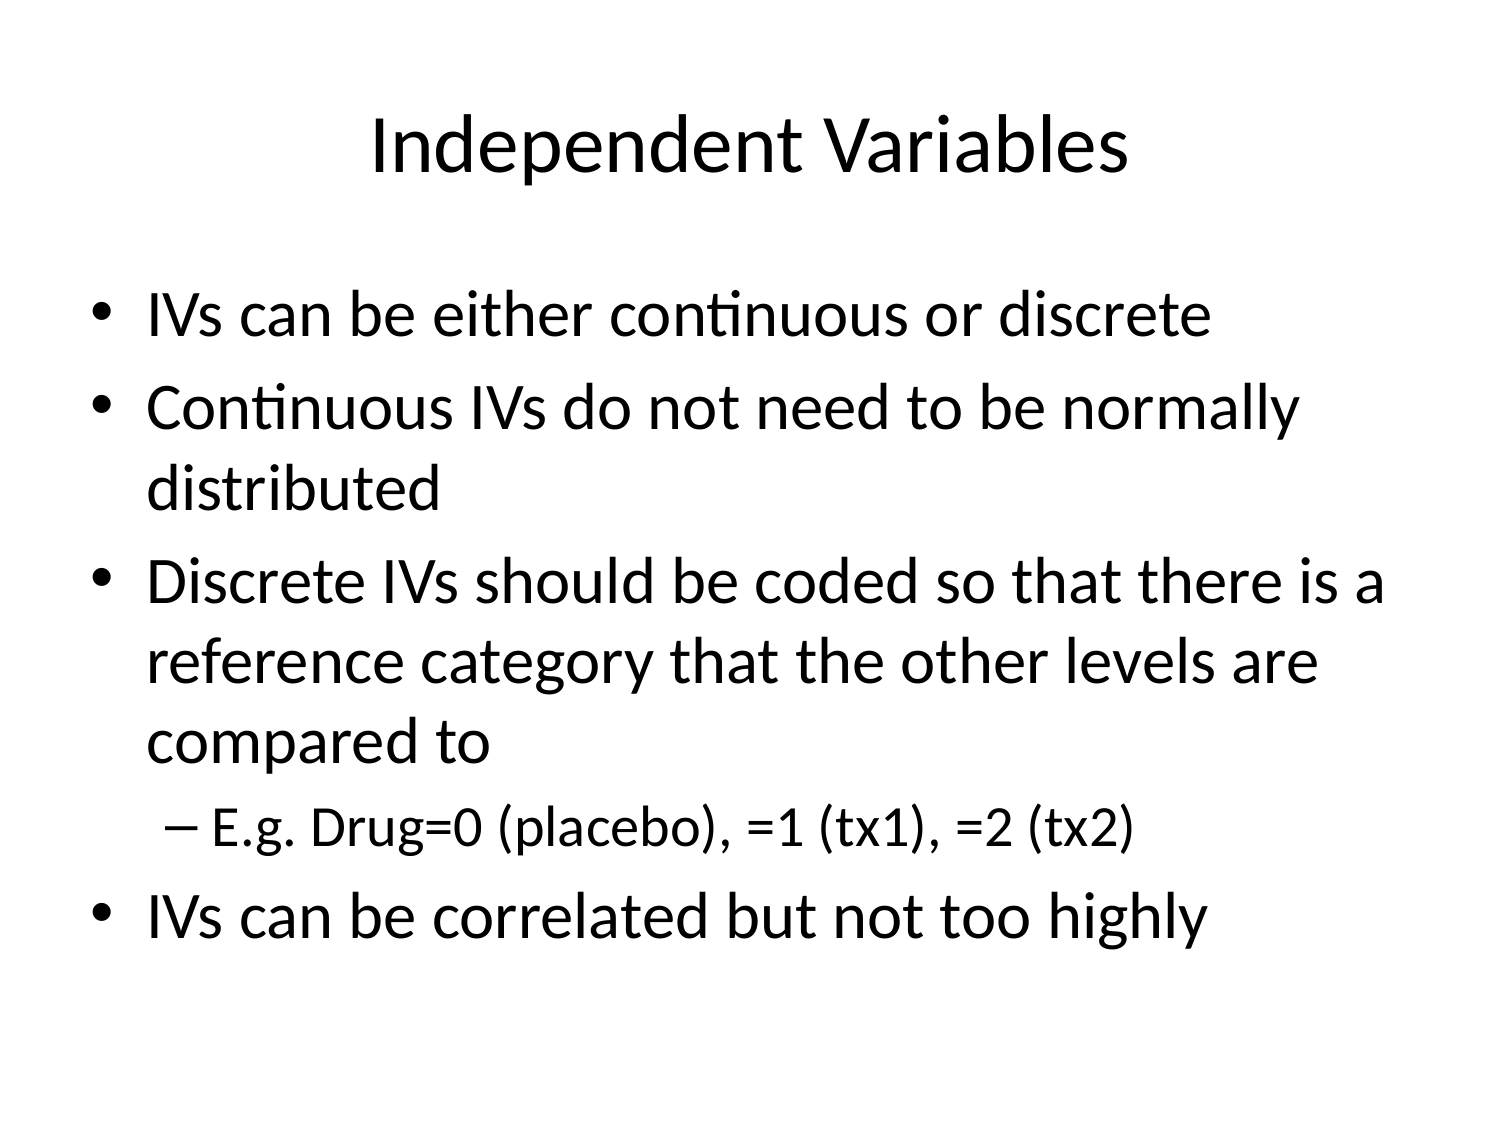

# Independent Variables
IVs can be either continuous or discrete
Continuous IVs do not need to be normally distributed
Discrete IVs should be coded so that there is a reference category that the other levels are compared to
E.g. Drug=0 (placebo), =1 (tx1), =2 (tx2)
IVs can be correlated but not too highly